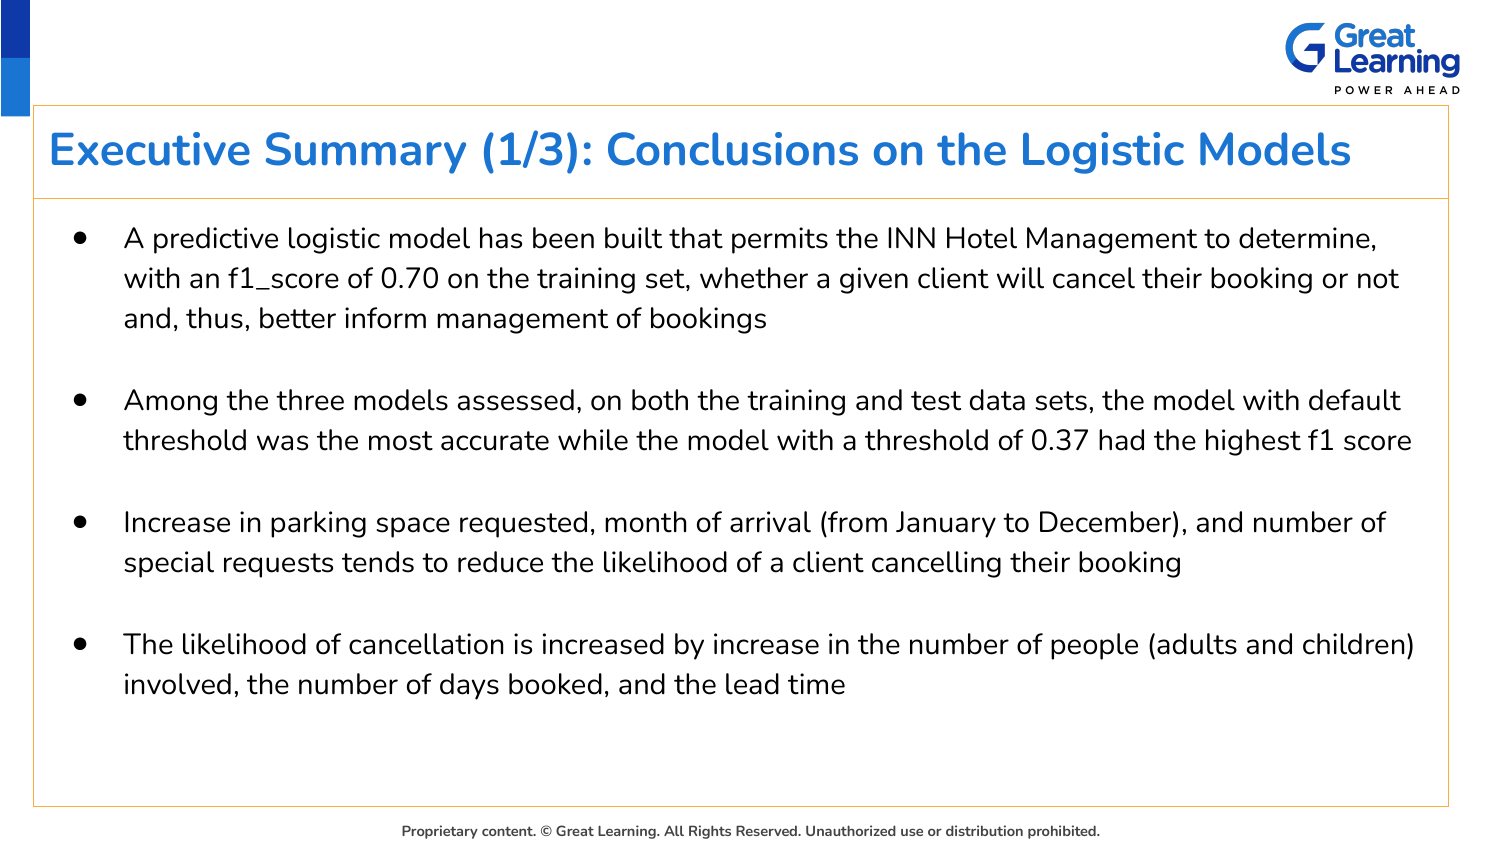

# Executive Summary (1/3): Conclusions on the Logistic Models
A predictive logistic model has been built that permits the INN Hotel Management to determine, with an f1_score of 0.70 on the training set, whether a given client will cancel their booking or not and, thus, better inform management of bookings
Among the three models assessed, on both the training and test data sets, the model with default threshold was the most accurate while the model with a threshold of 0.37 had the highest f1 score
Increase in parking space requested, month of arrival (from January to December), and number of special requests tends to reduce the likelihood of a client cancelling their booking
The likelihood of cancellation is increased by increase in the number of people (adults and children) involved, the number of days booked, and the lead time